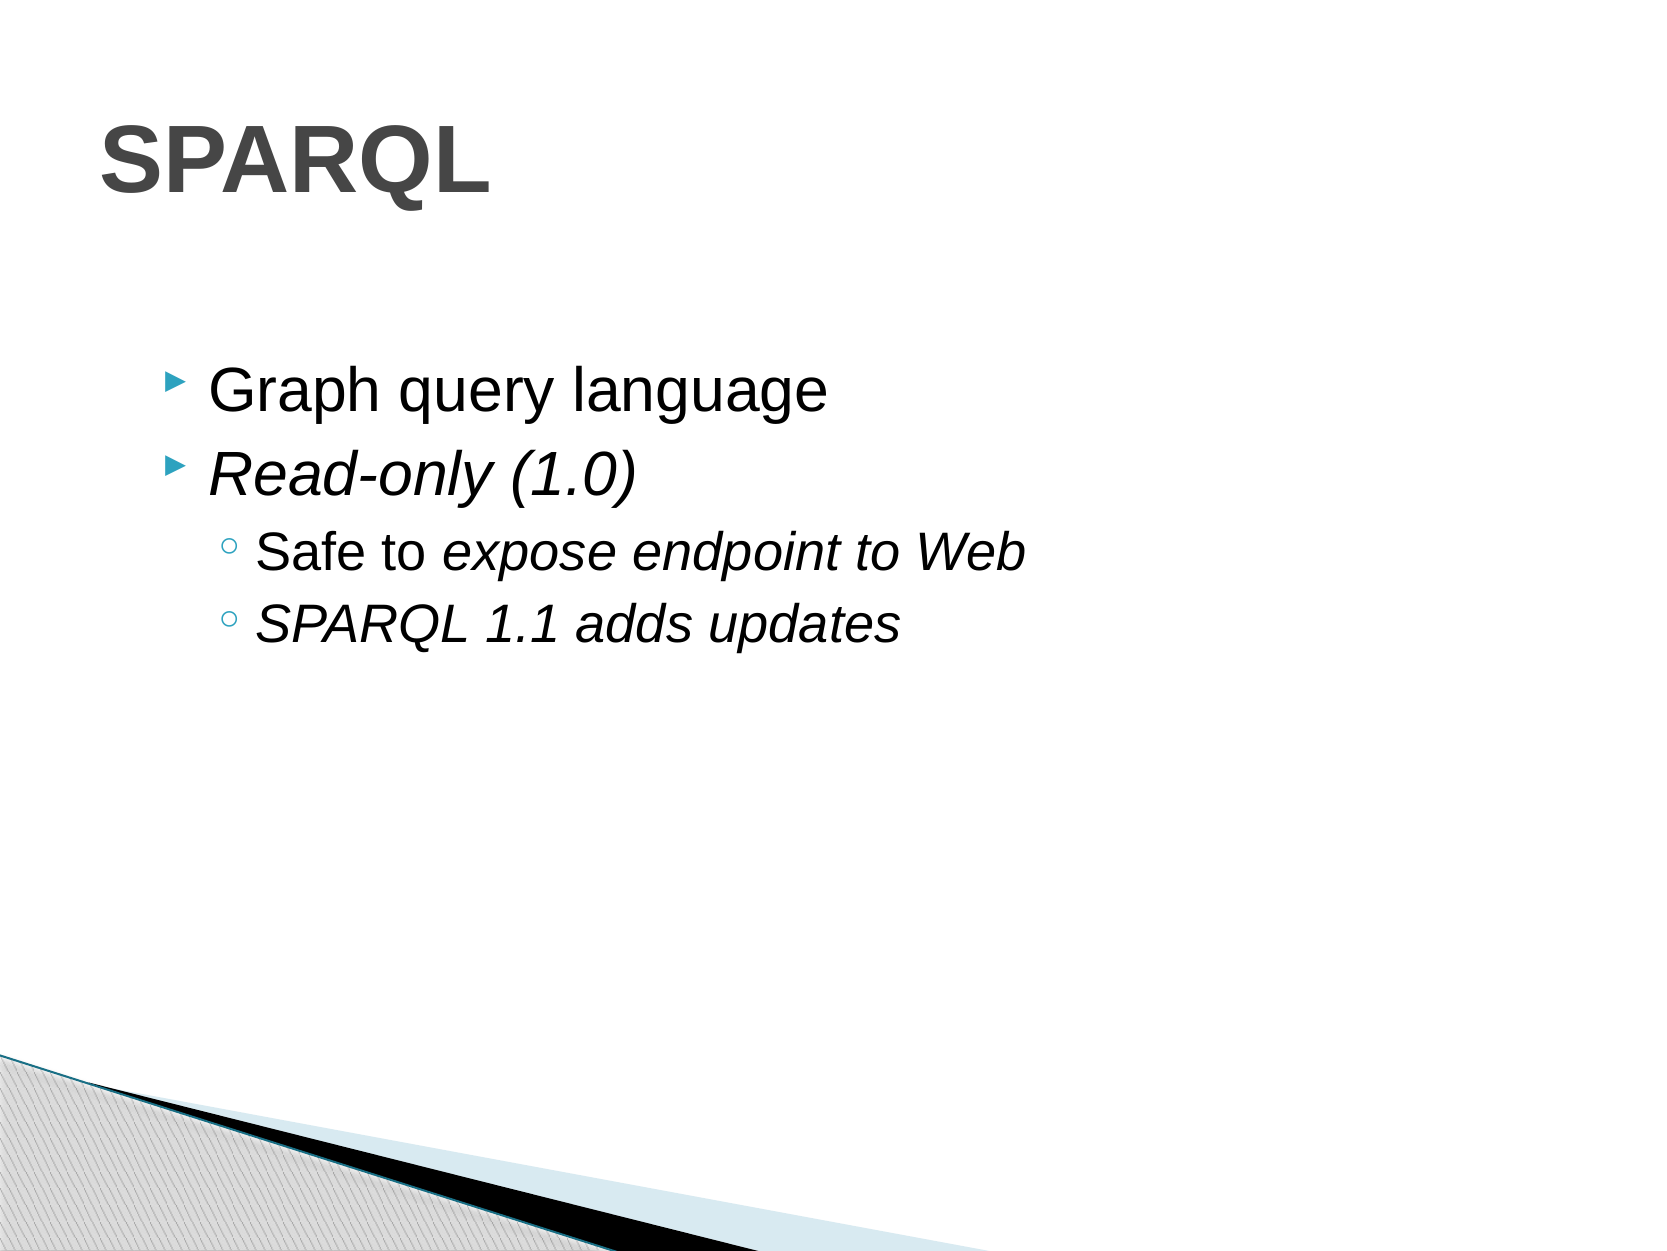

# SPARQL
Graph query language
Read-only (1.0)
Safe to expose endpoint to Web
SPARQL 1.1 adds updates